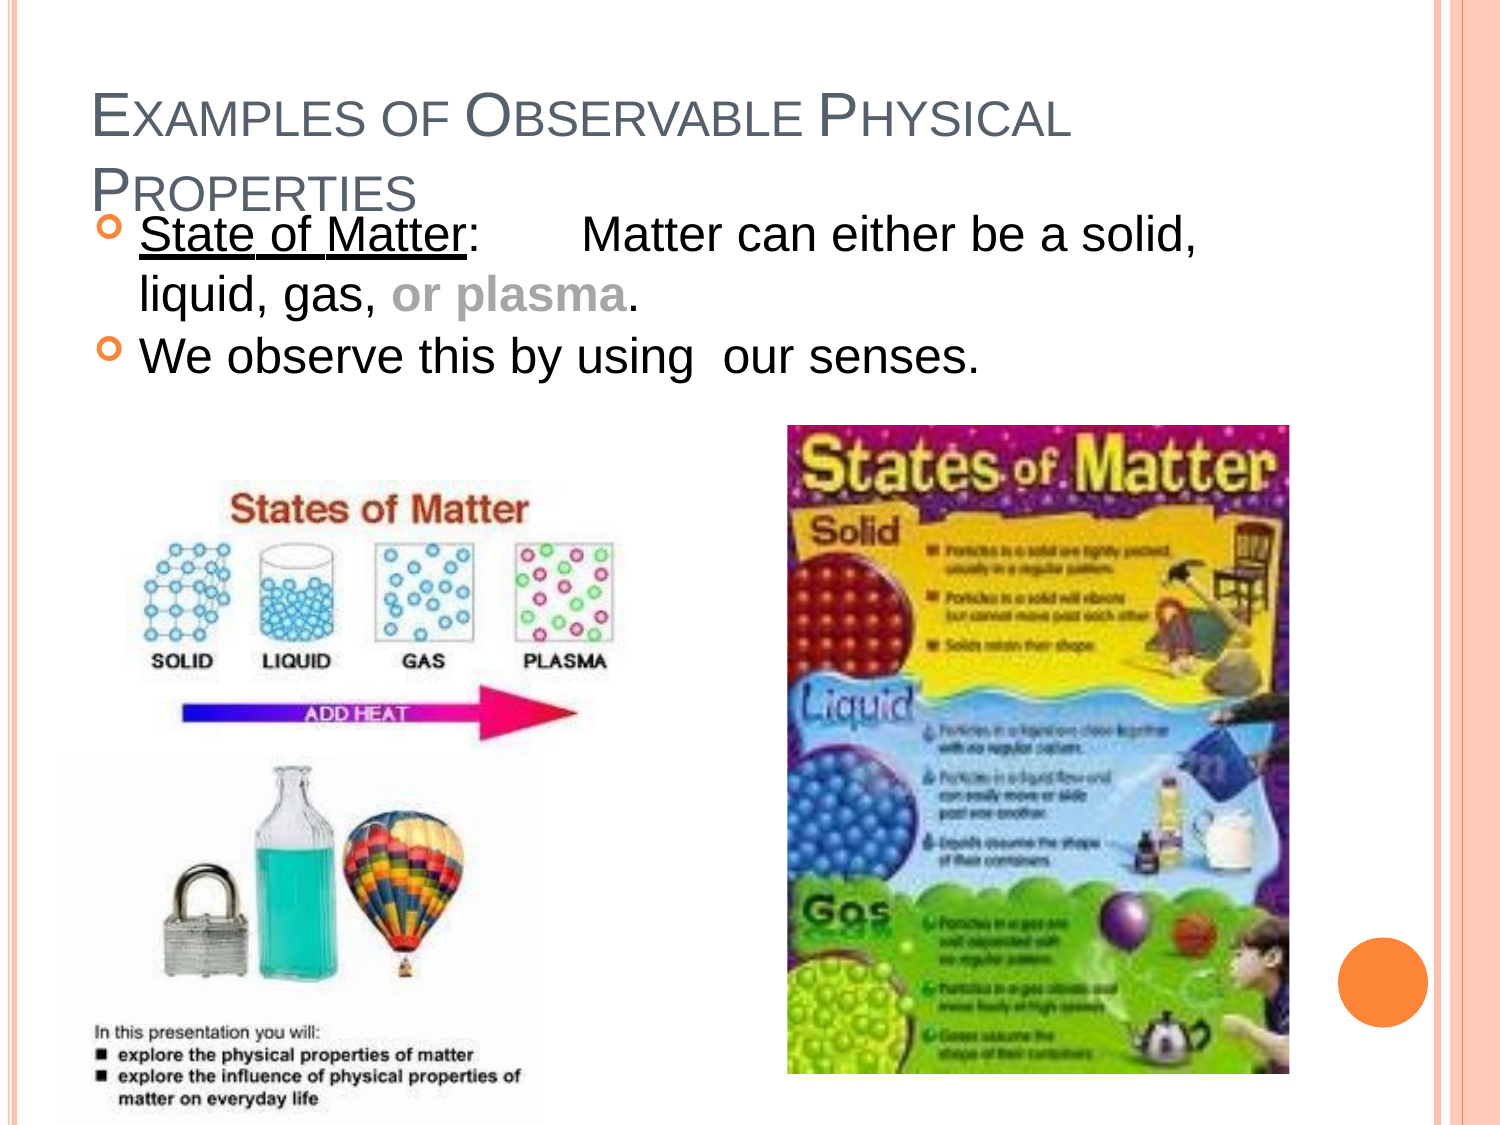

# EXAMPLES OF OBSERVABLE PHYSICAL  PROPERTIES
State of Matter:	Matter can either be a solid,  liquid, gas, or plasma.
We observe this by using  our senses.